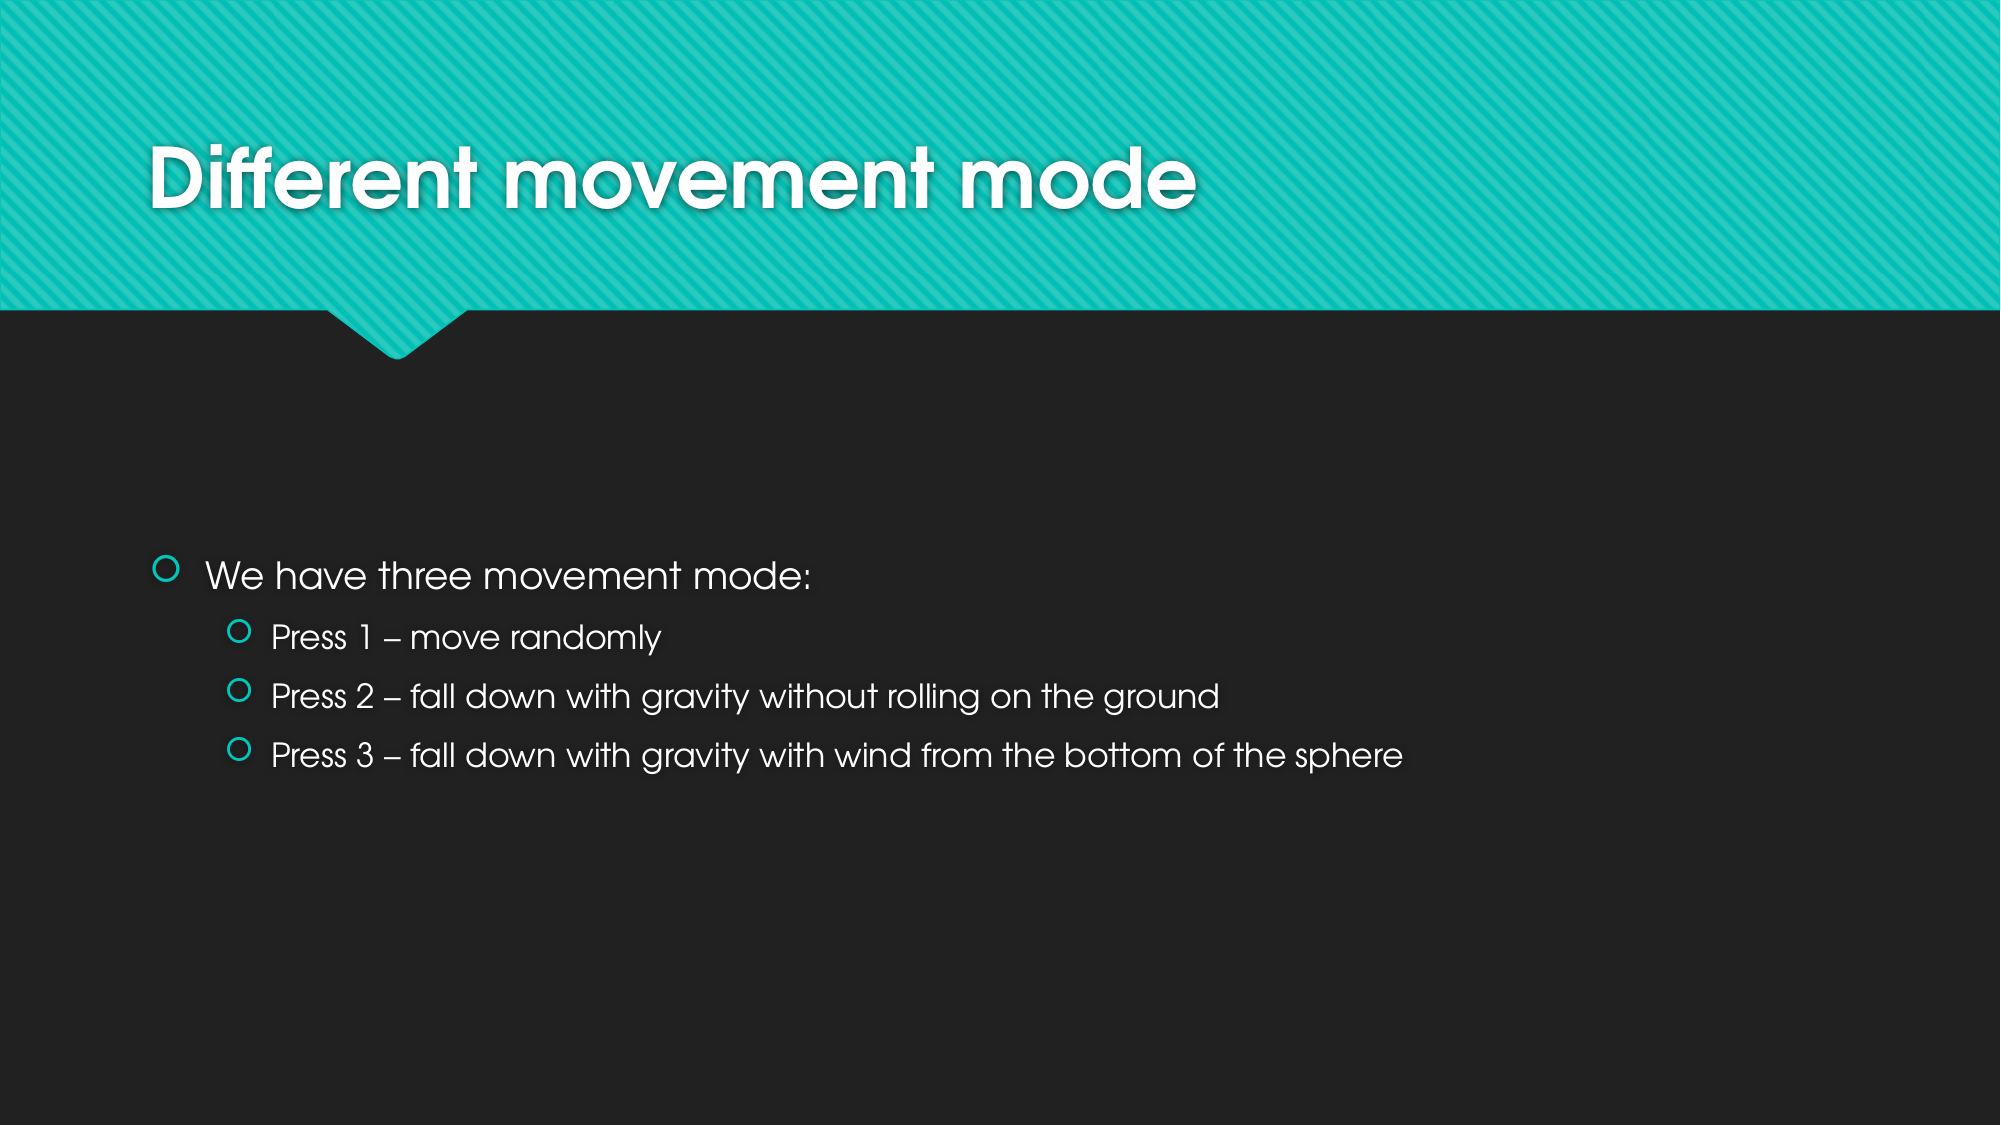

# Different movement mode
We have three movement mode:
Press 1 – move randomly
Press 2 – fall down with gravity without rolling on the ground
Press 3 – fall down with gravity with wind from the bottom of the sphere